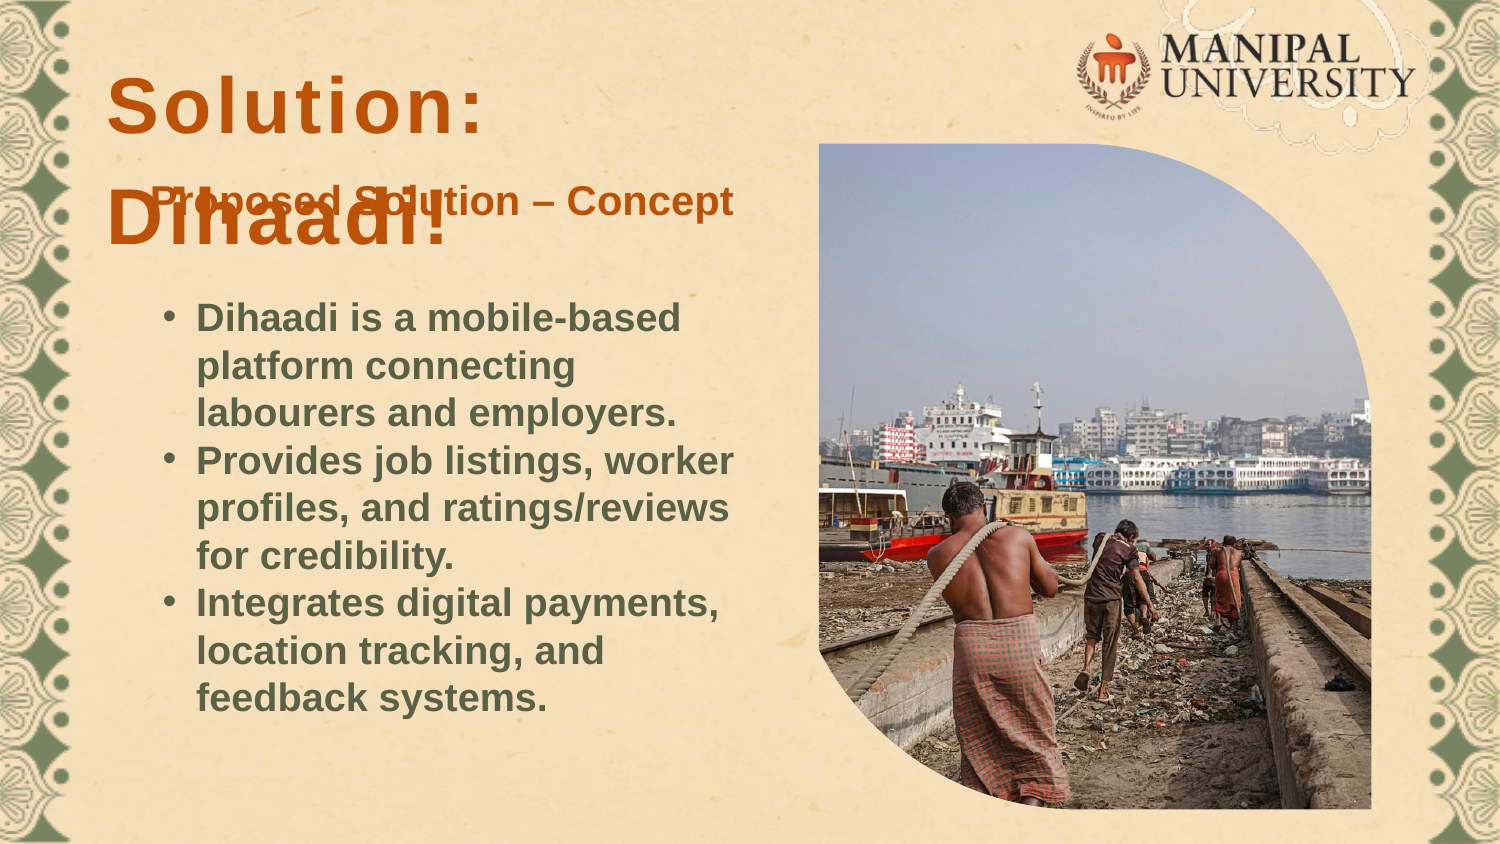

Solution: Dihaadi!

Proposed Solution – Concept
Dihaadi is a mobile-based platform connecting labourers and employers.
Provides job listings, worker profiles, and ratings/reviews for credibility.
Integrates digital payments, location tracking, and feedback systems.